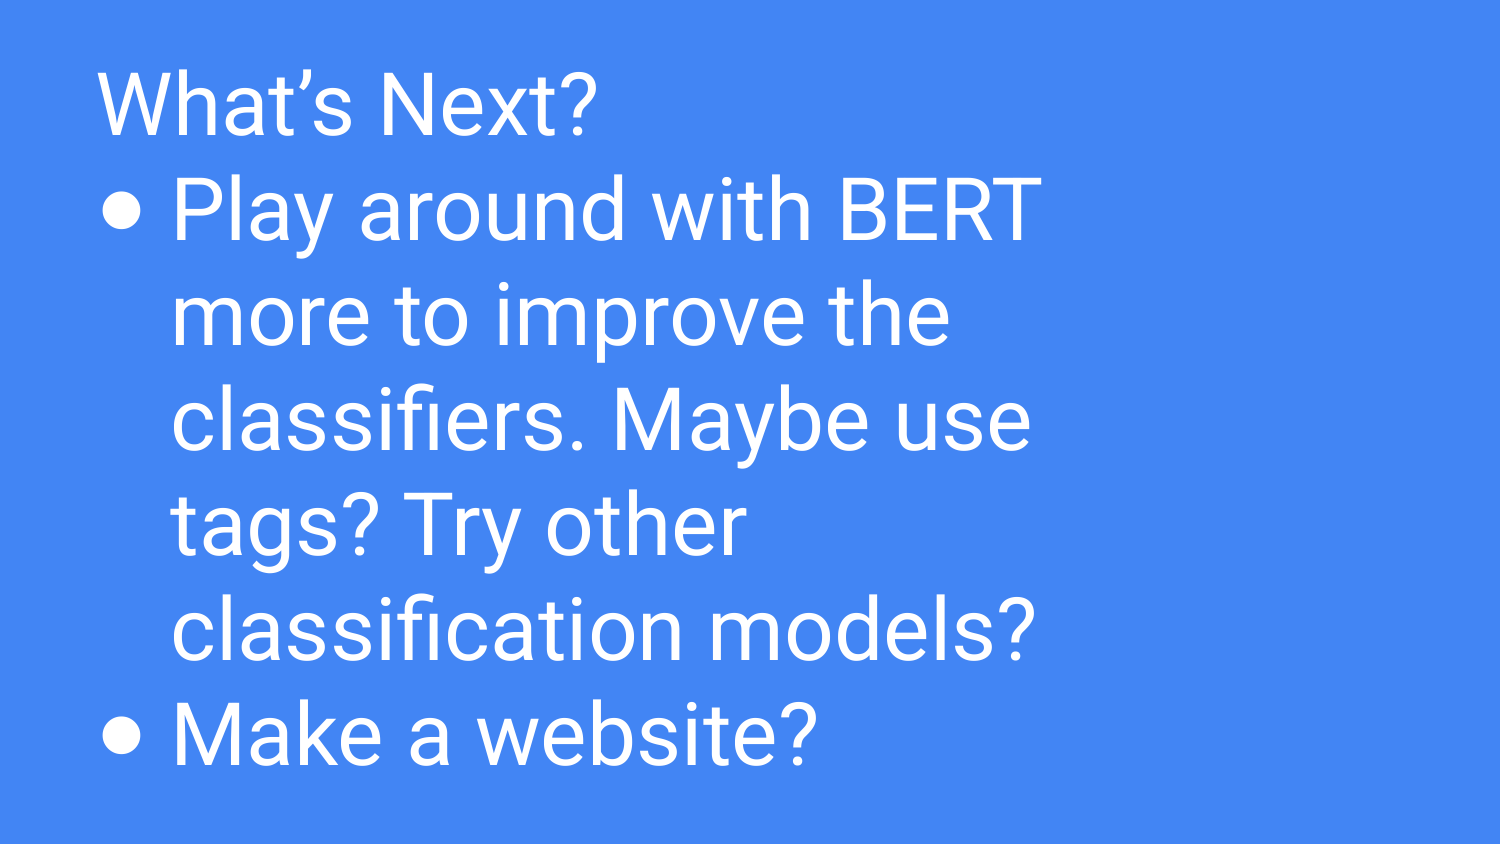

# What’s Next?
Play around with BERT more to improve the classifiers. Maybe use tags? Try other classification models?
Make a website?